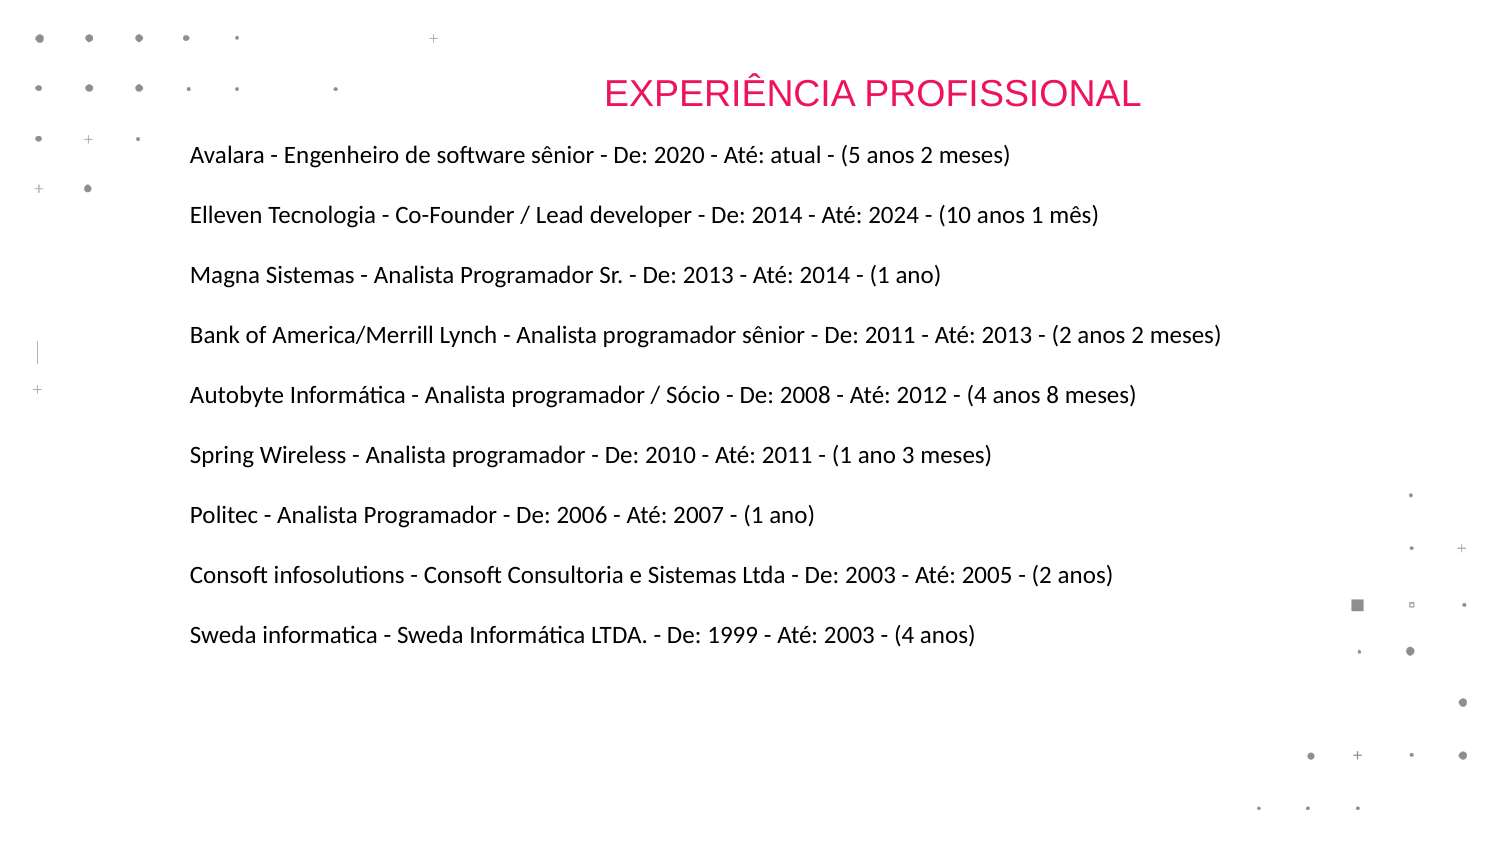

EXPERIÊNCIA PROFISSIONAL
Avalara - Engenheiro de software sênior - De: 2020 - Até: atual - (5 anos 2 meses)

Elleven Tecnologia - Co-Founder / Lead developer - De: 2014 - Até: 2024 - (10 anos 1 mês)

Magna Sistemas - Analista Programador Sr. - De: 2013 - Até: 2014 - (1 ano)

Bank of America/Merrill Lynch - Analista programador sênior - De: 2011 - Até: 2013 - (2 anos 2 meses)

Autobyte Informática - Analista programador / Sócio - De: 2008 - Até: 2012 - (4 anos 8 meses)

Spring Wireless - Analista programador - De: 2010 - Até: 2011 - (1 ano 3 meses)

Politec - Analista Programador - De: 2006 - Até: 2007 - (1 ano)

Consoft infosolutions - Consoft Consultoria e Sistemas Ltda - De: 2003 - Até: 2005 - (2 anos)

Sweda informatica - Sweda Informática LTDA. - De: 1999 - Até: 2003 - (4 anos)